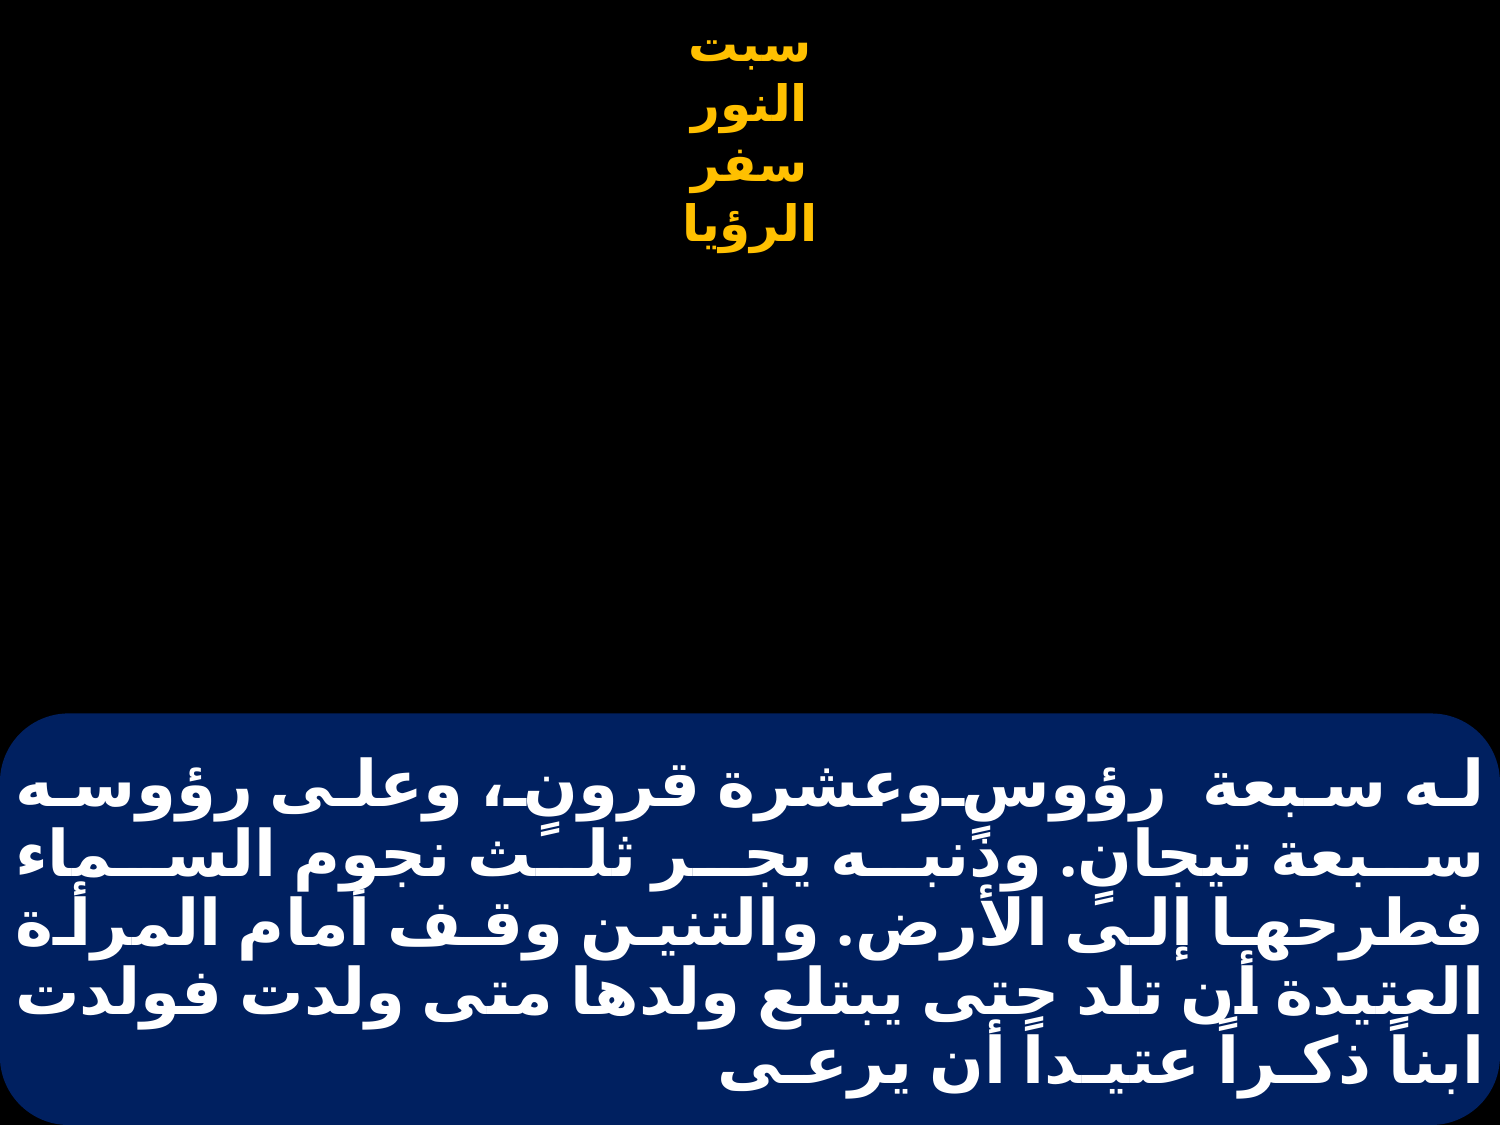

# له سبعة رؤوسٍ وعشرة قرونٍ، وعلى رؤوسه سبعة تيجانٍ. وذنبه يجر ثلث نجوم السماء فطرحها إلى الأرض. والتنين وقف أمام المرأة العتيدة أن تلد حتى يبتلع ولدها متى ولدت فولدت ابناً ذكـراً عتيـداً أن يرعـى